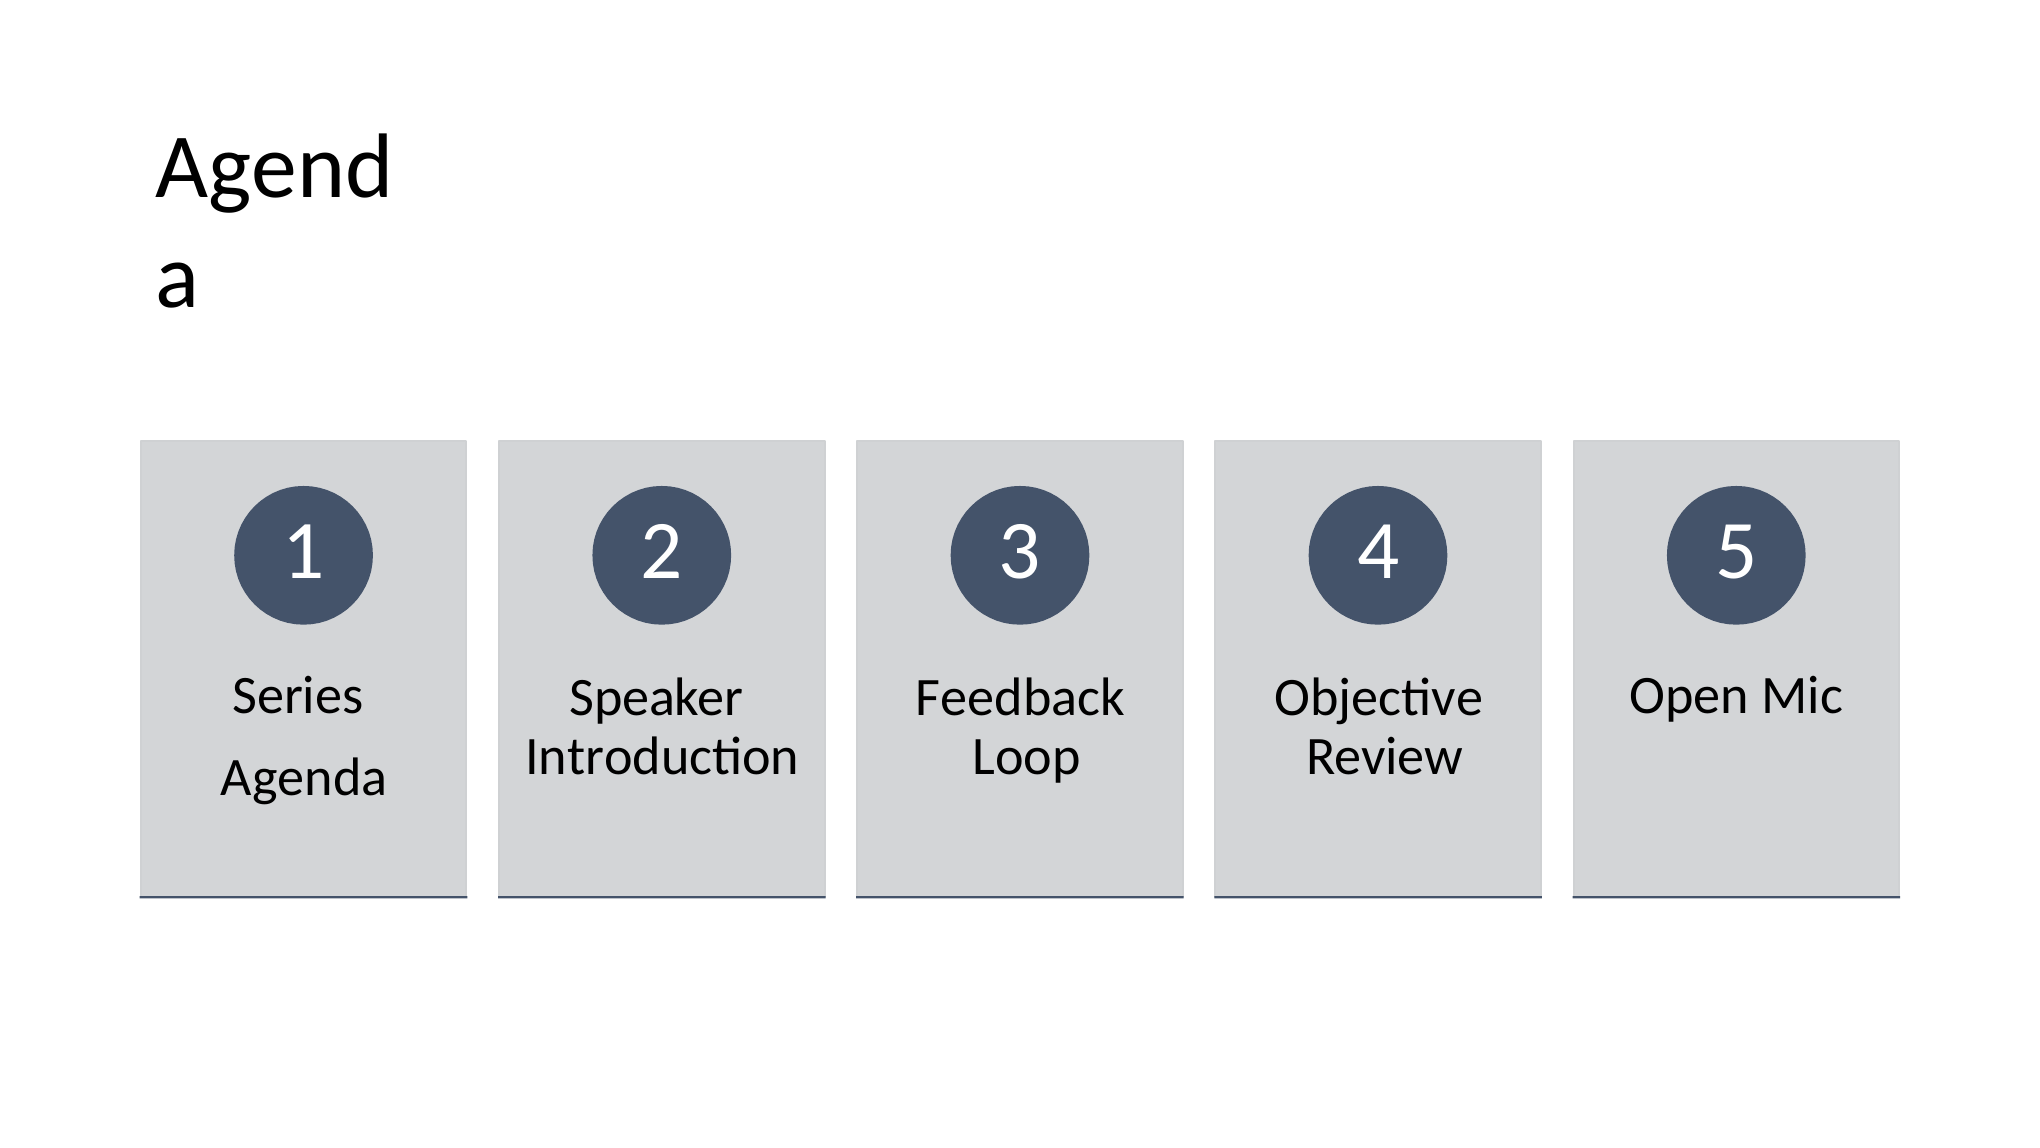

# Agenda

1
Series  Agenda
2
Speaker  Introduction
3
Feedback  Loop
4
Objective  Review
5
Open Mic